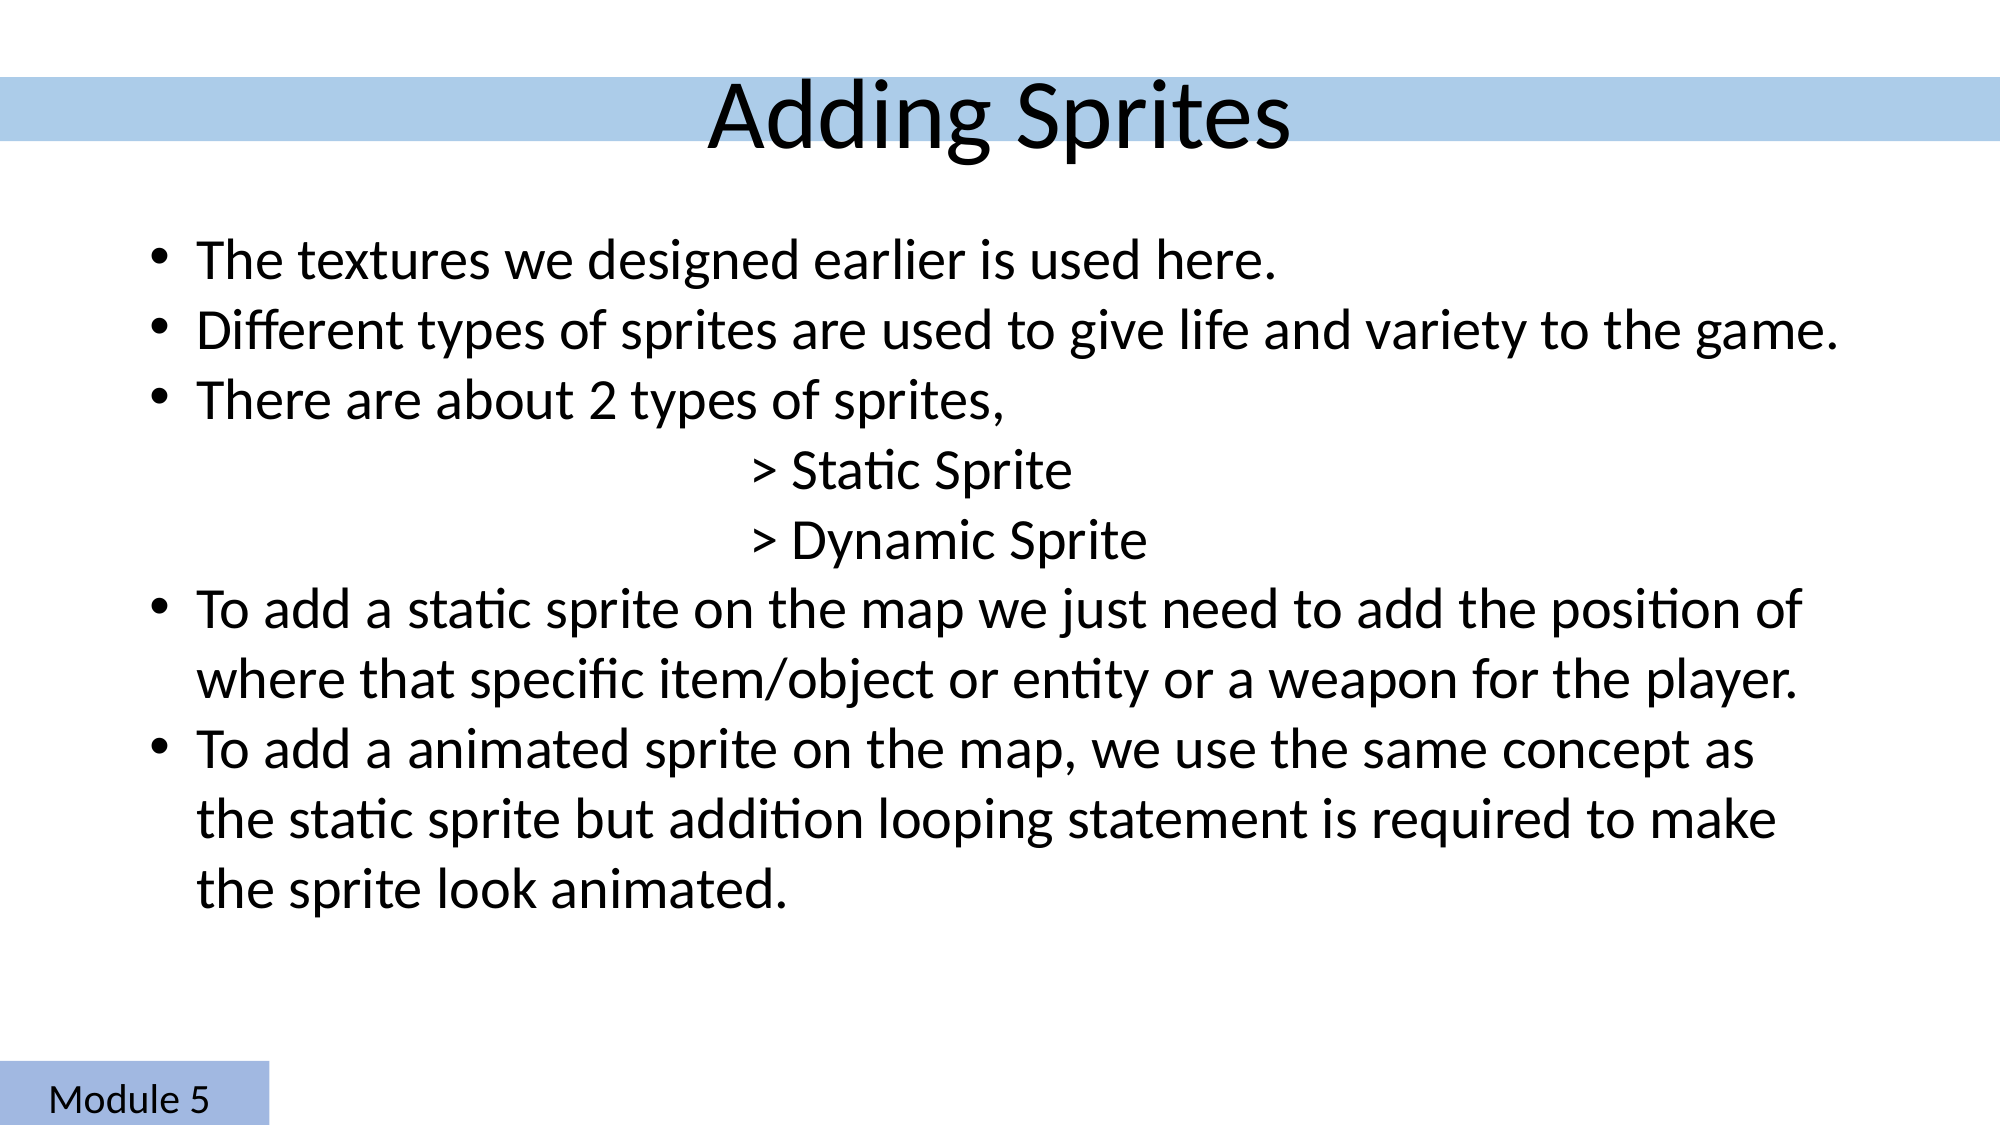

Adding Sprites

The textures we designed earlier is used here.
Different types of sprites are used to give life and variety to the game.
There are about 2 types of sprites,
				> Static Sprite
				> Dynamic Sprite
To add a static sprite on the map we just need to add the position of where that specific item/object or entity or a weapon for the player.
To add a animated sprite on the map, we use the same concept as the static sprite but addition looping statement is required to make the sprite look animated.

Module 5